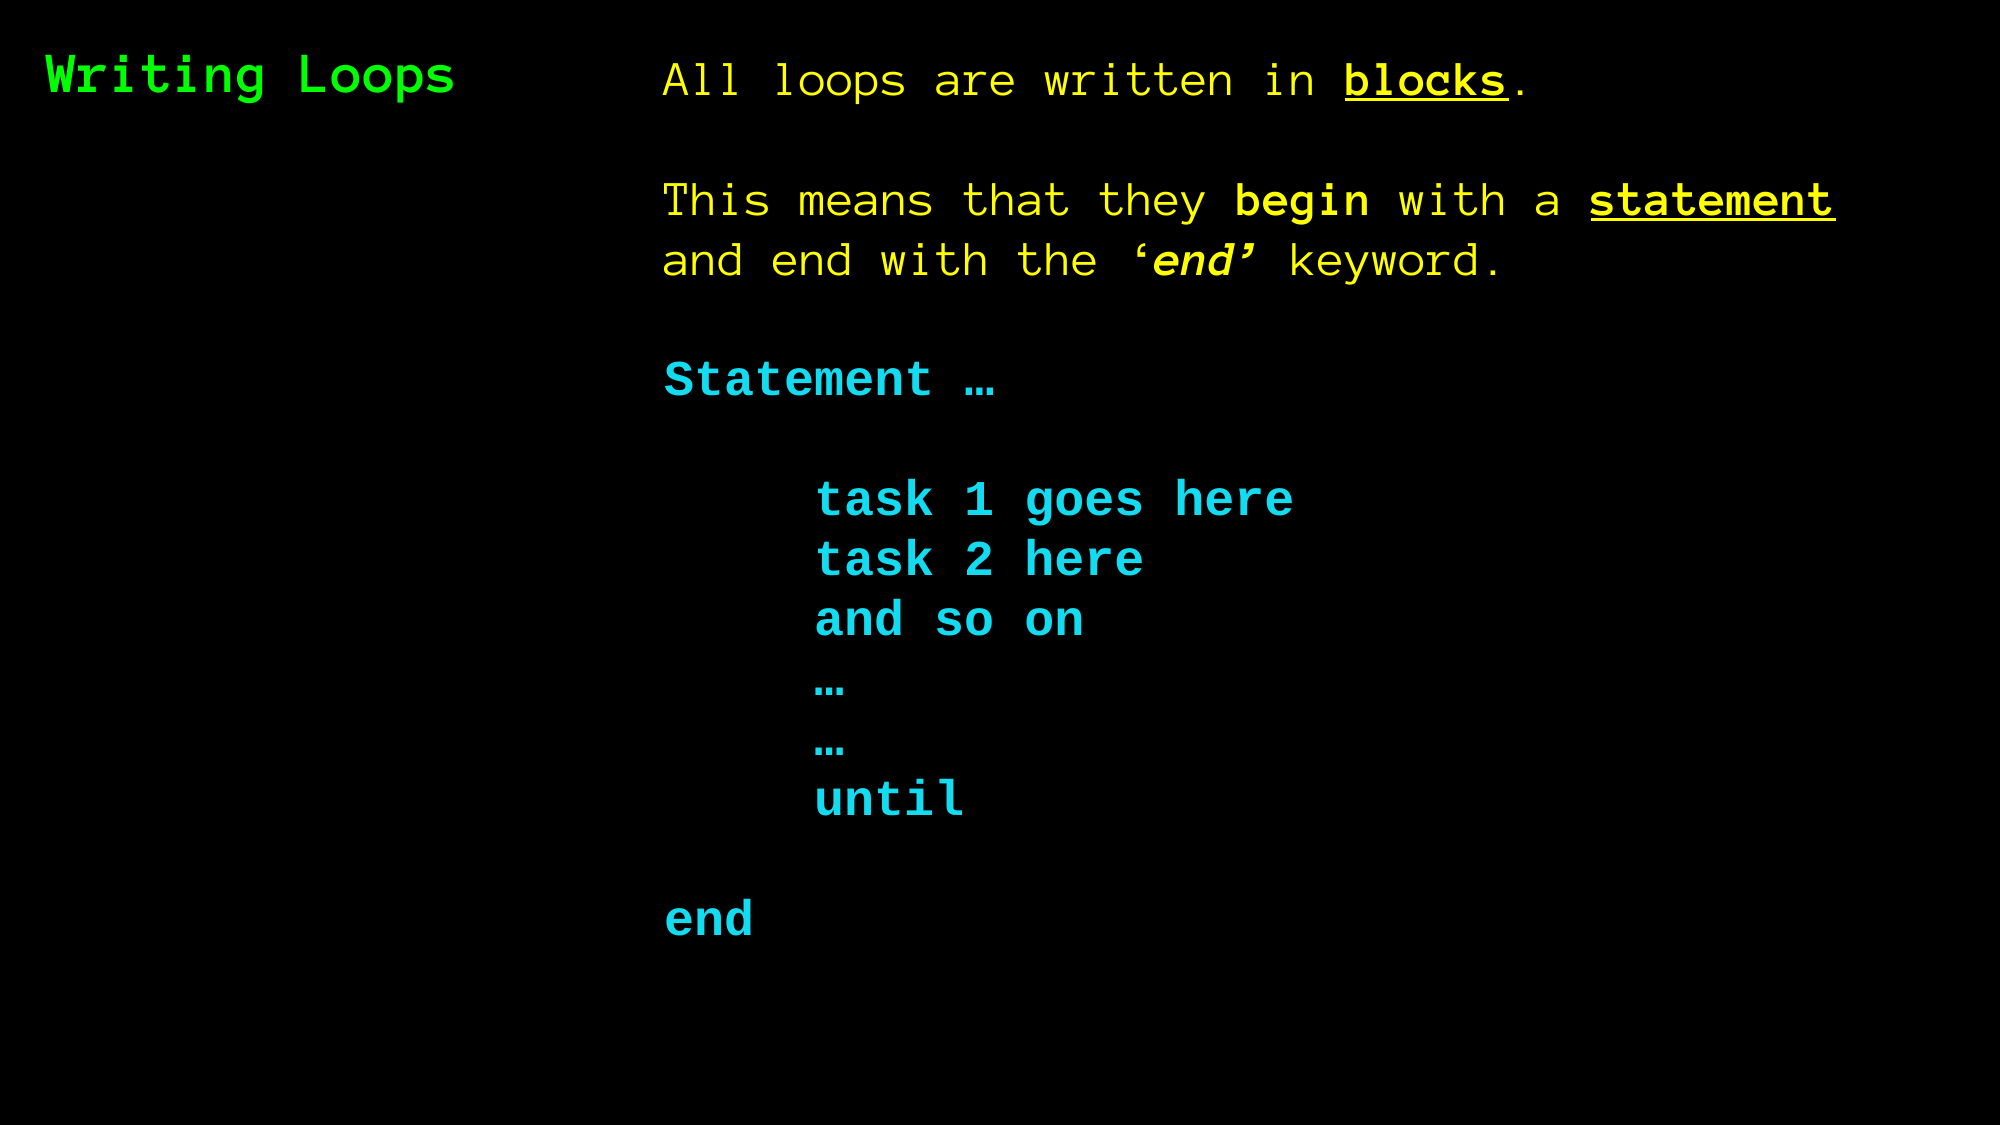

Writing Loops
All loops are written in blocks.

This means that they begin with a statement and end with the ‘end’ keyword.

Statement …

	task 1 goes here
	task 2 here
	and so on
	…
	…
	until

end